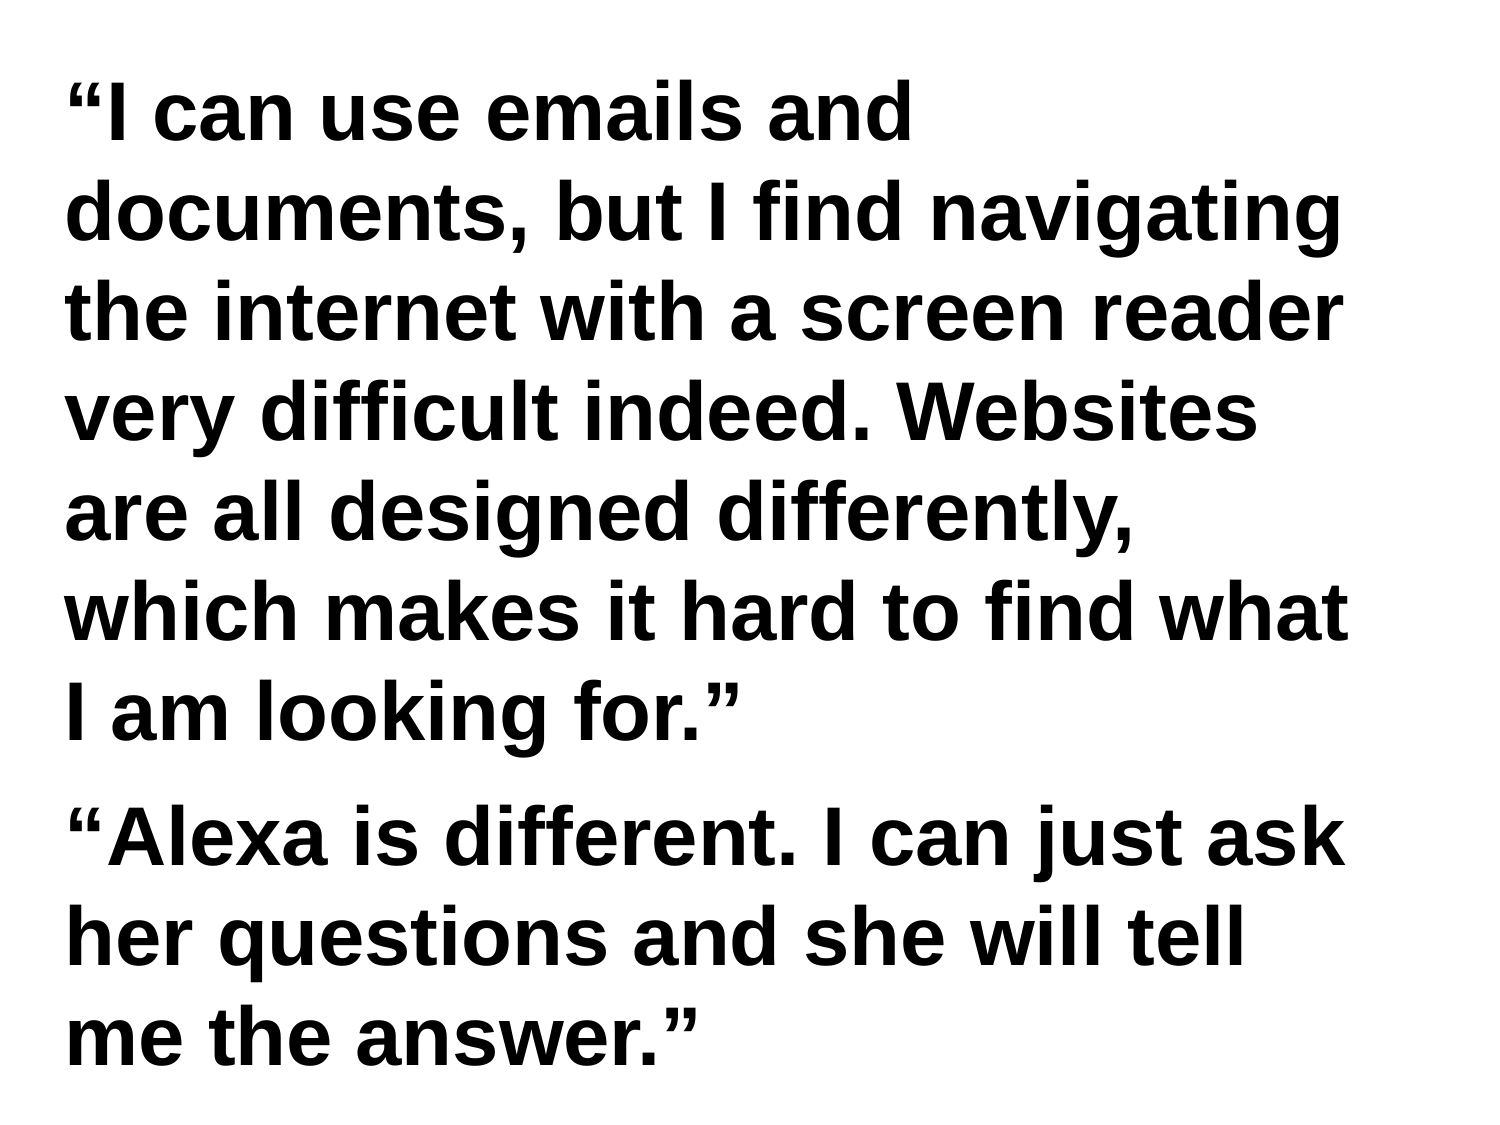

“I can use emails and documents, but I find navigating the internet with a screen reader very difficult indeed. Websites are all designed differently, which makes it hard to find what I am looking for.”
“Alexa is different. I can just ask her questions and she will tell me the answer.”